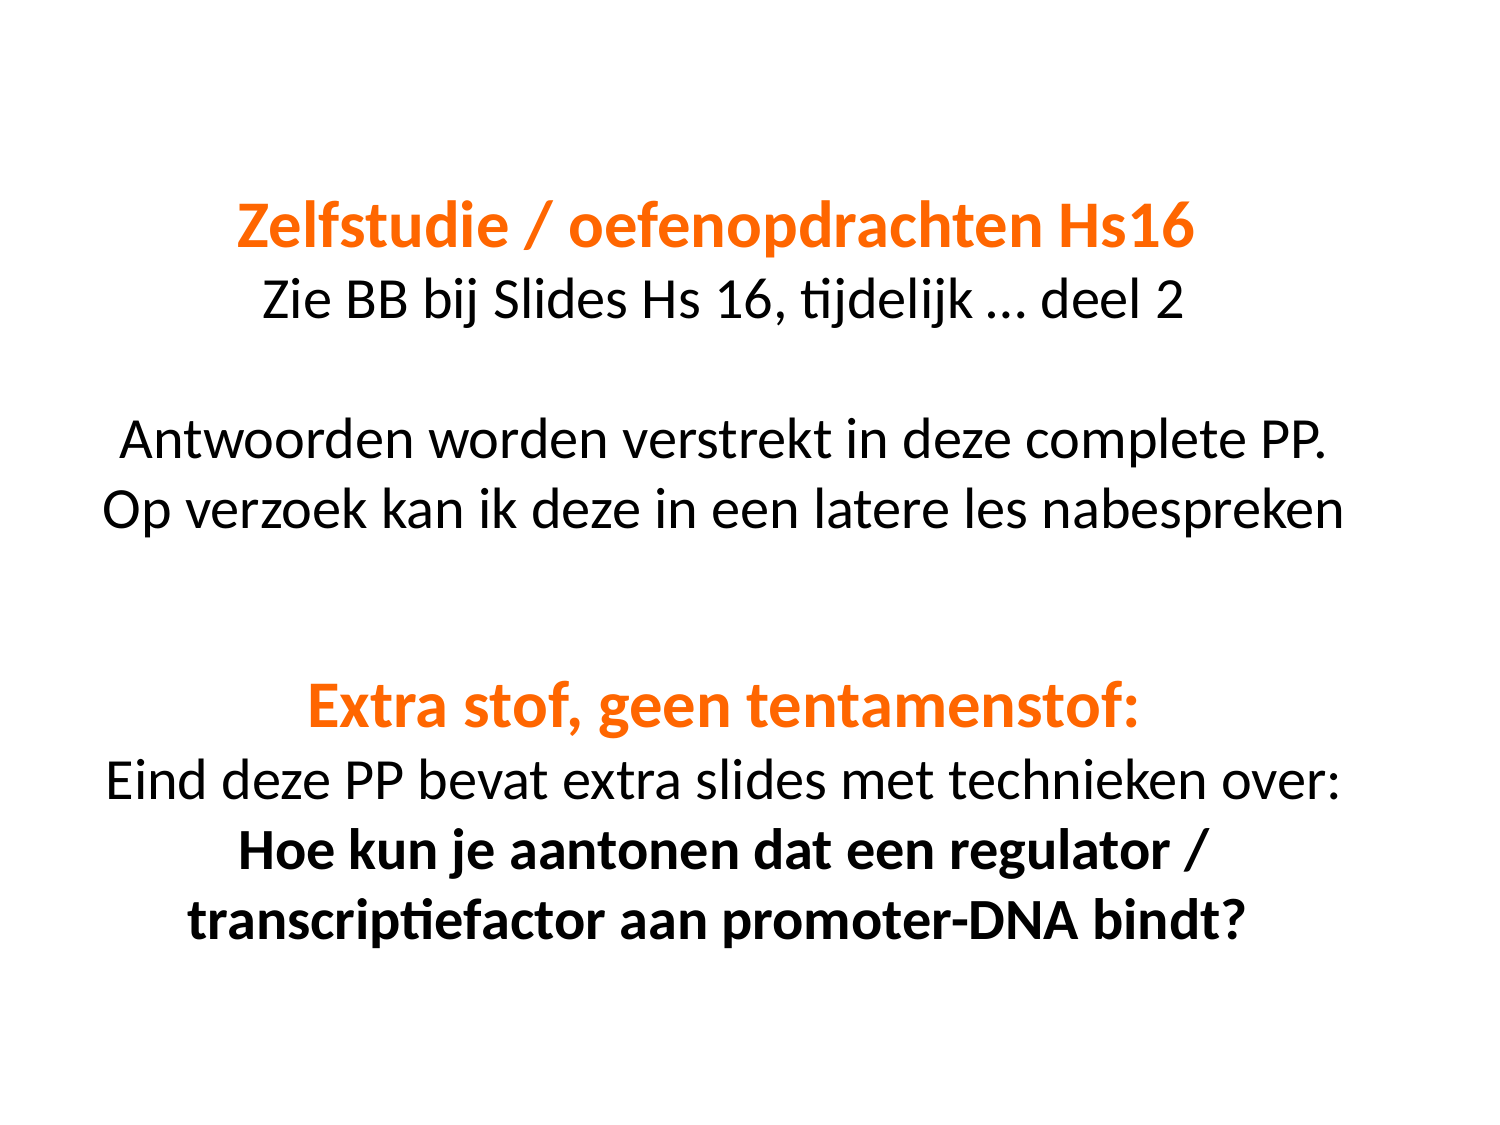

# Zelfstudie / oefenopdrachten Hs16 Zie BB bij Slides Hs 16, tijdelijk … deel 2 Antwoorden worden verstrekt in deze complete PP. Op verzoek kan ik deze in een latere les nabespreken
Extra stof, geen tentamenstof:
Eind deze PP bevat extra slides met technieken over: Hoe kun je aantonen dat een regulator / transcriptiefactor aan promoter-DNA bindt?